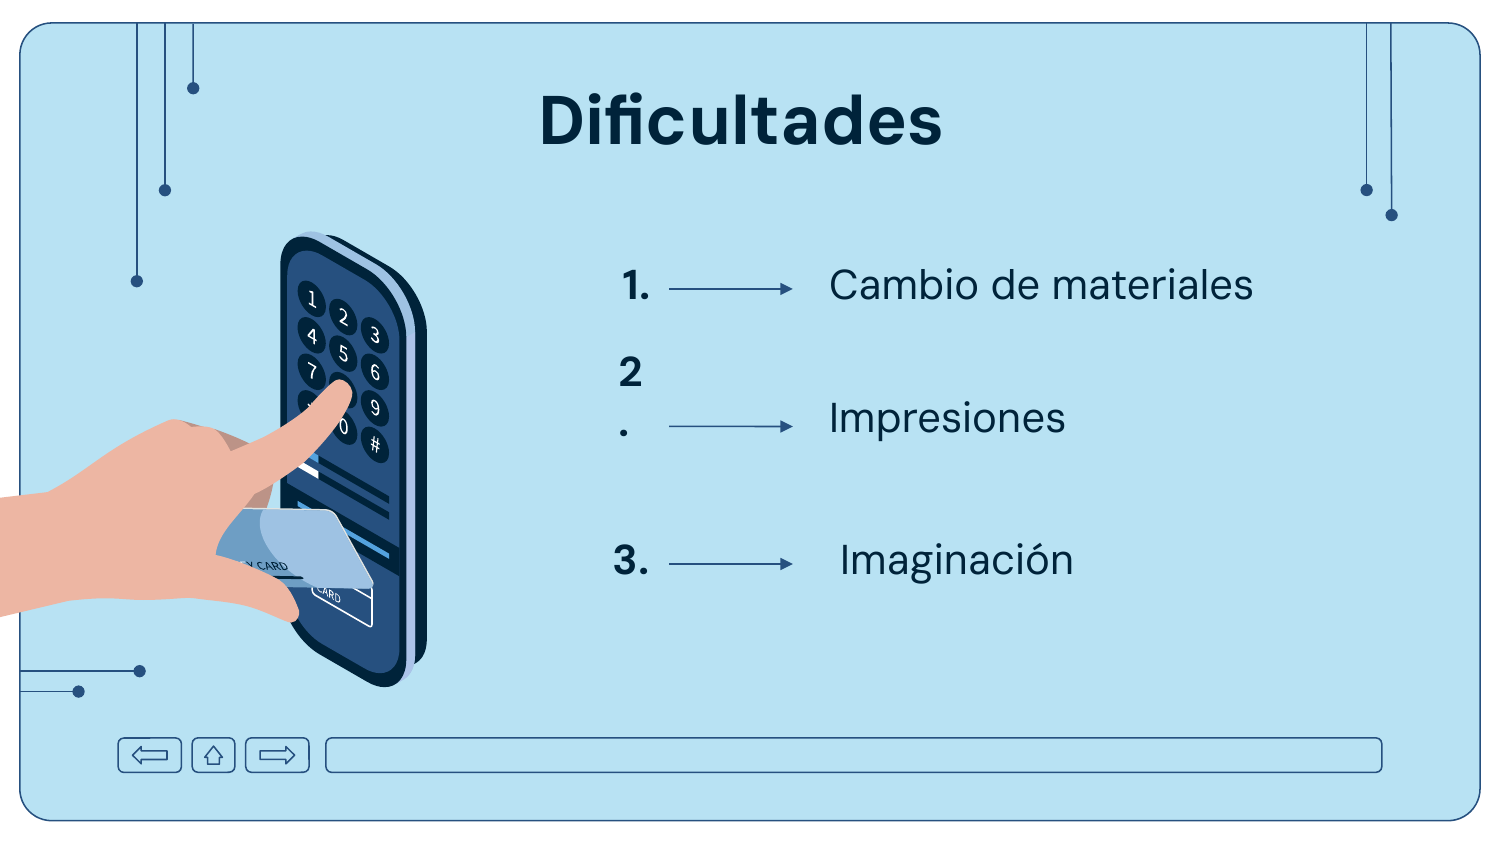

# Dificultades

 1.
Cambio de materiales

Impresiones

2.

3.
Imaginación